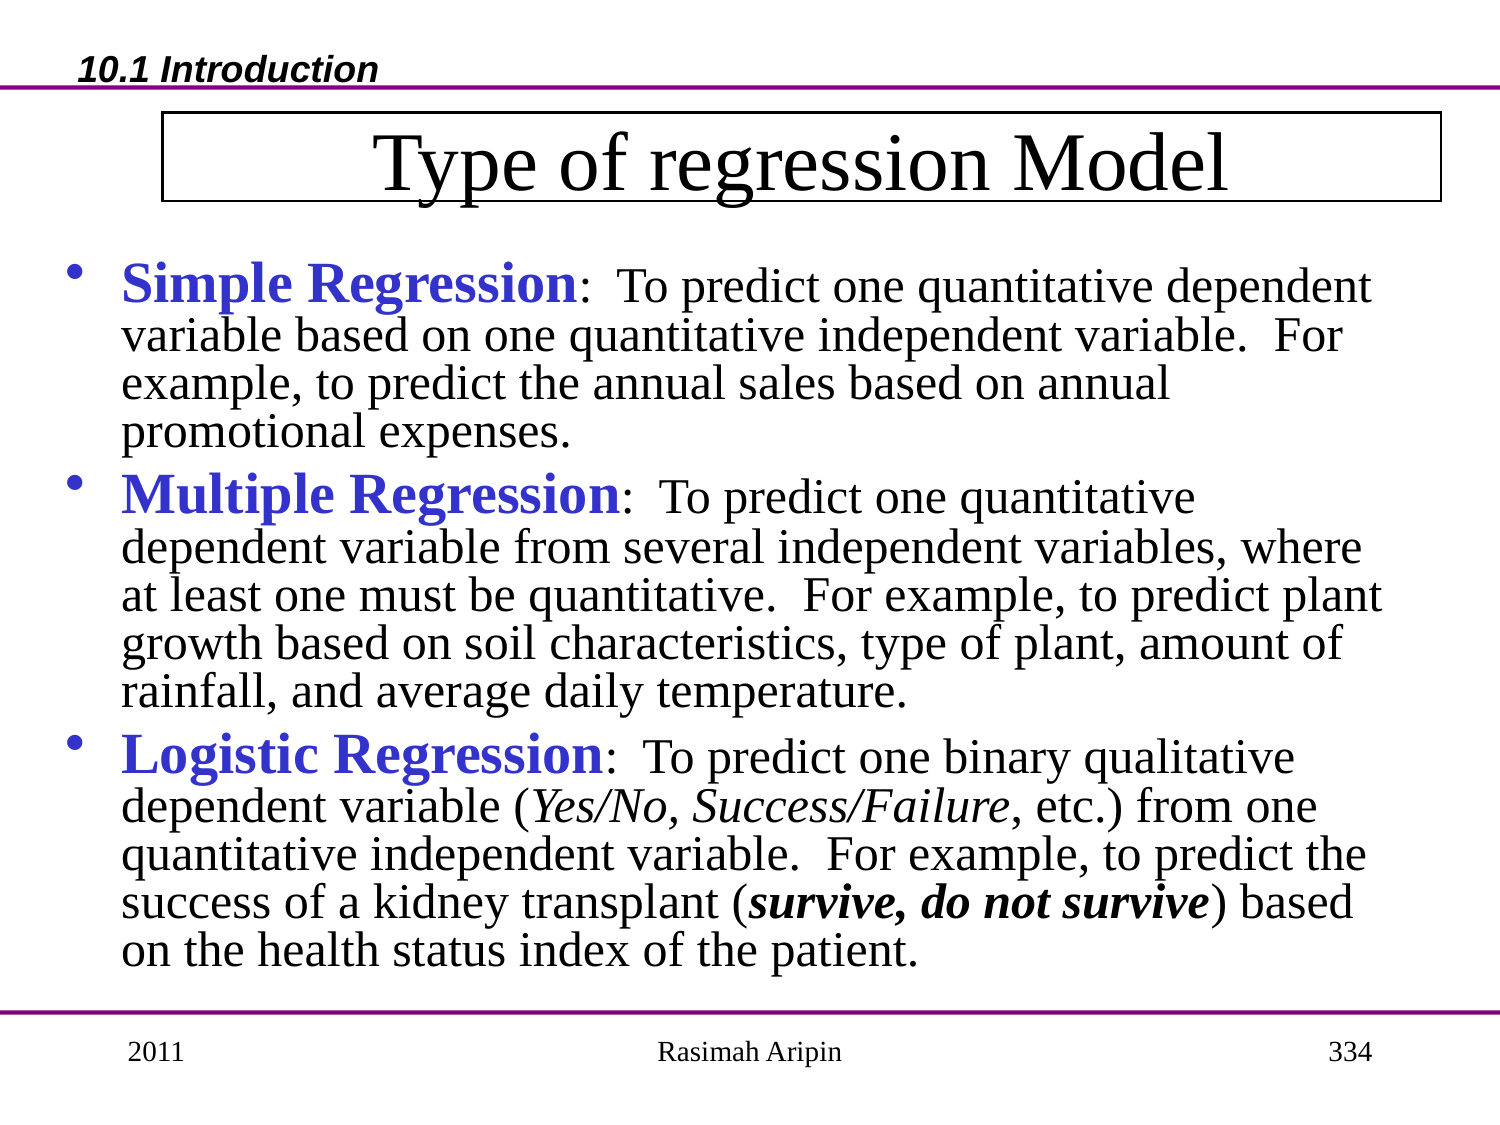

10.1 Introduction
# Type of regression Model
Simple Regression:  To predict one quantitative dependent variable based on one quantitative independent variable.  For example, to predict the annual sales based on annual promotional expenses.
Multiple Regression:  To predict one quantitative dependent variable from several independent variables, where at least one must be quantitative.  For example, to predict plant growth based on soil characteristics, type of plant, amount of rainfall, and average daily temperature.
Logistic Regression:  To predict one binary qualitative dependent variable (Yes/No, Success/Failure, etc.) from one quantitative independent variable.  For example, to predict the success of a kidney transplant (survive, do not survive) based on the health status index of the patient.
2011
Rasimah Aripin
334